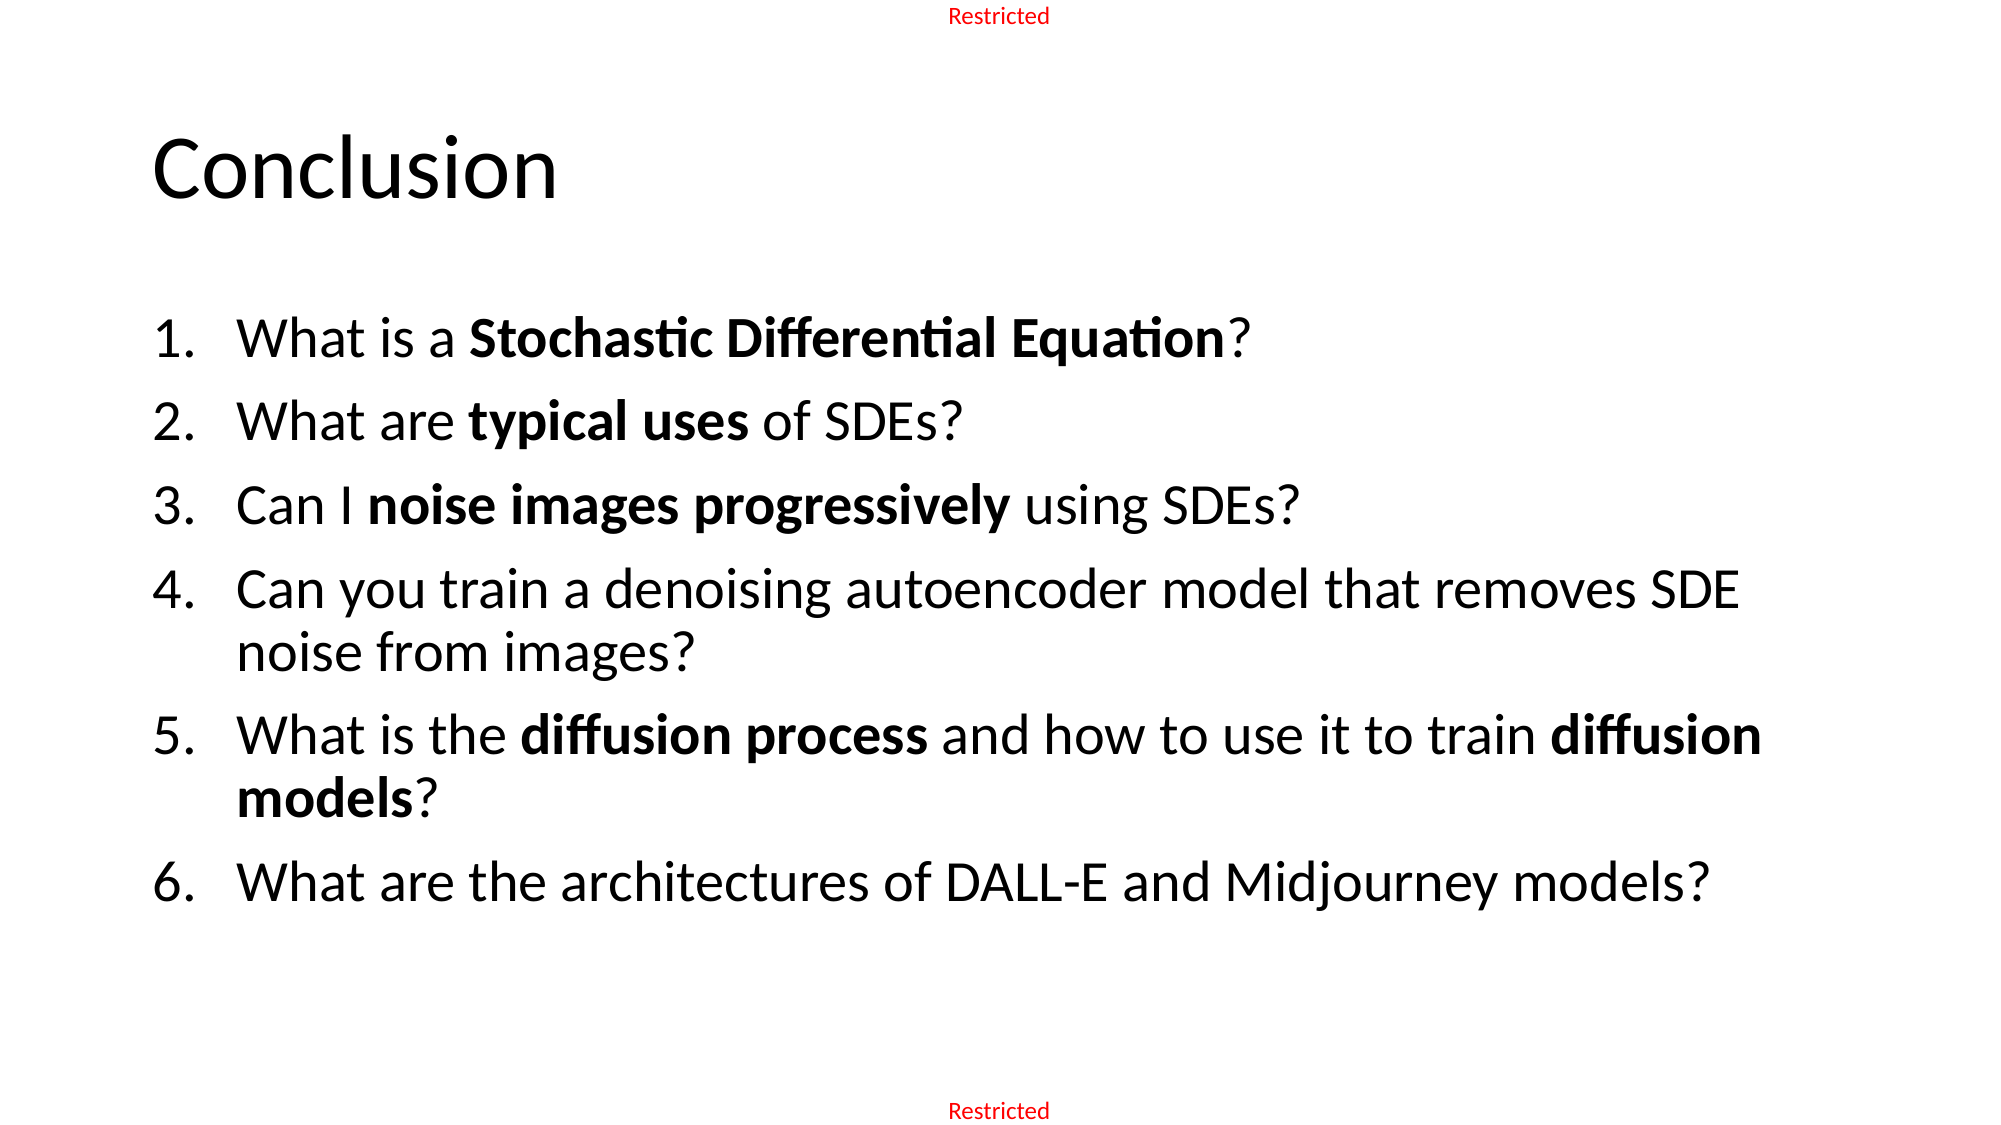

# Conclusion
What is a Stochastic Differential Equation?
What are typical uses of SDEs?
Can I noise images progressively using SDEs?
Can you train a denoising autoencoder model that removes SDE noise from images?
What is the diffusion process and how to use it to train diffusion models?
What are the architectures of DALL-E and Midjourney models?